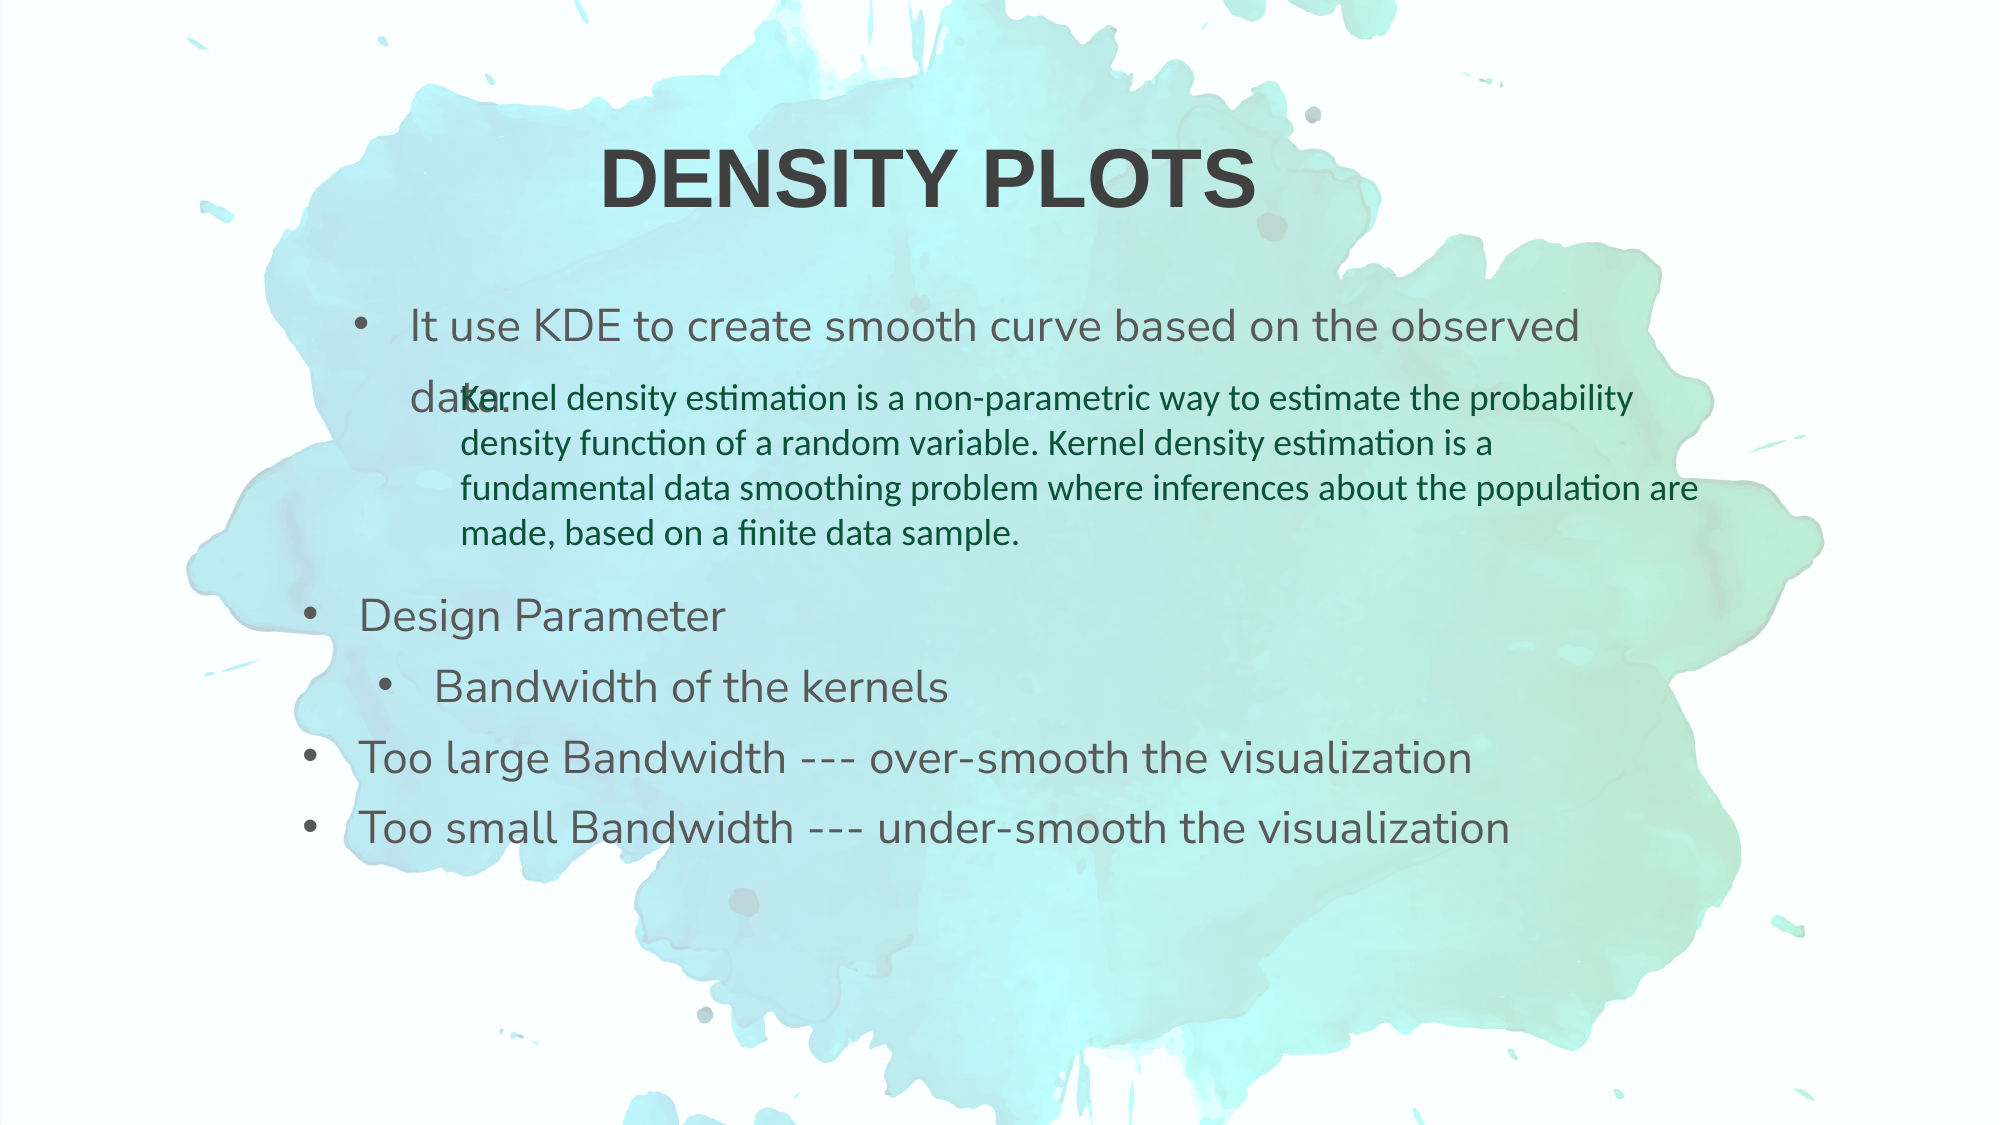

DENSITY PLOTS
It use KDE to create smooth curve based on the observed data.
Kernel density estimation is a non-parametric way to estimate the probability
density function of a random variable. Kernel density estimation is a
fundamental data smoothing problem where inferences about the population are
made, based on a finite data sample.
Design Parameter
Bandwidth of the kernels
Too large Bandwidth --- over-smooth the visualization
Too small Bandwidth --- under-smooth the visualization